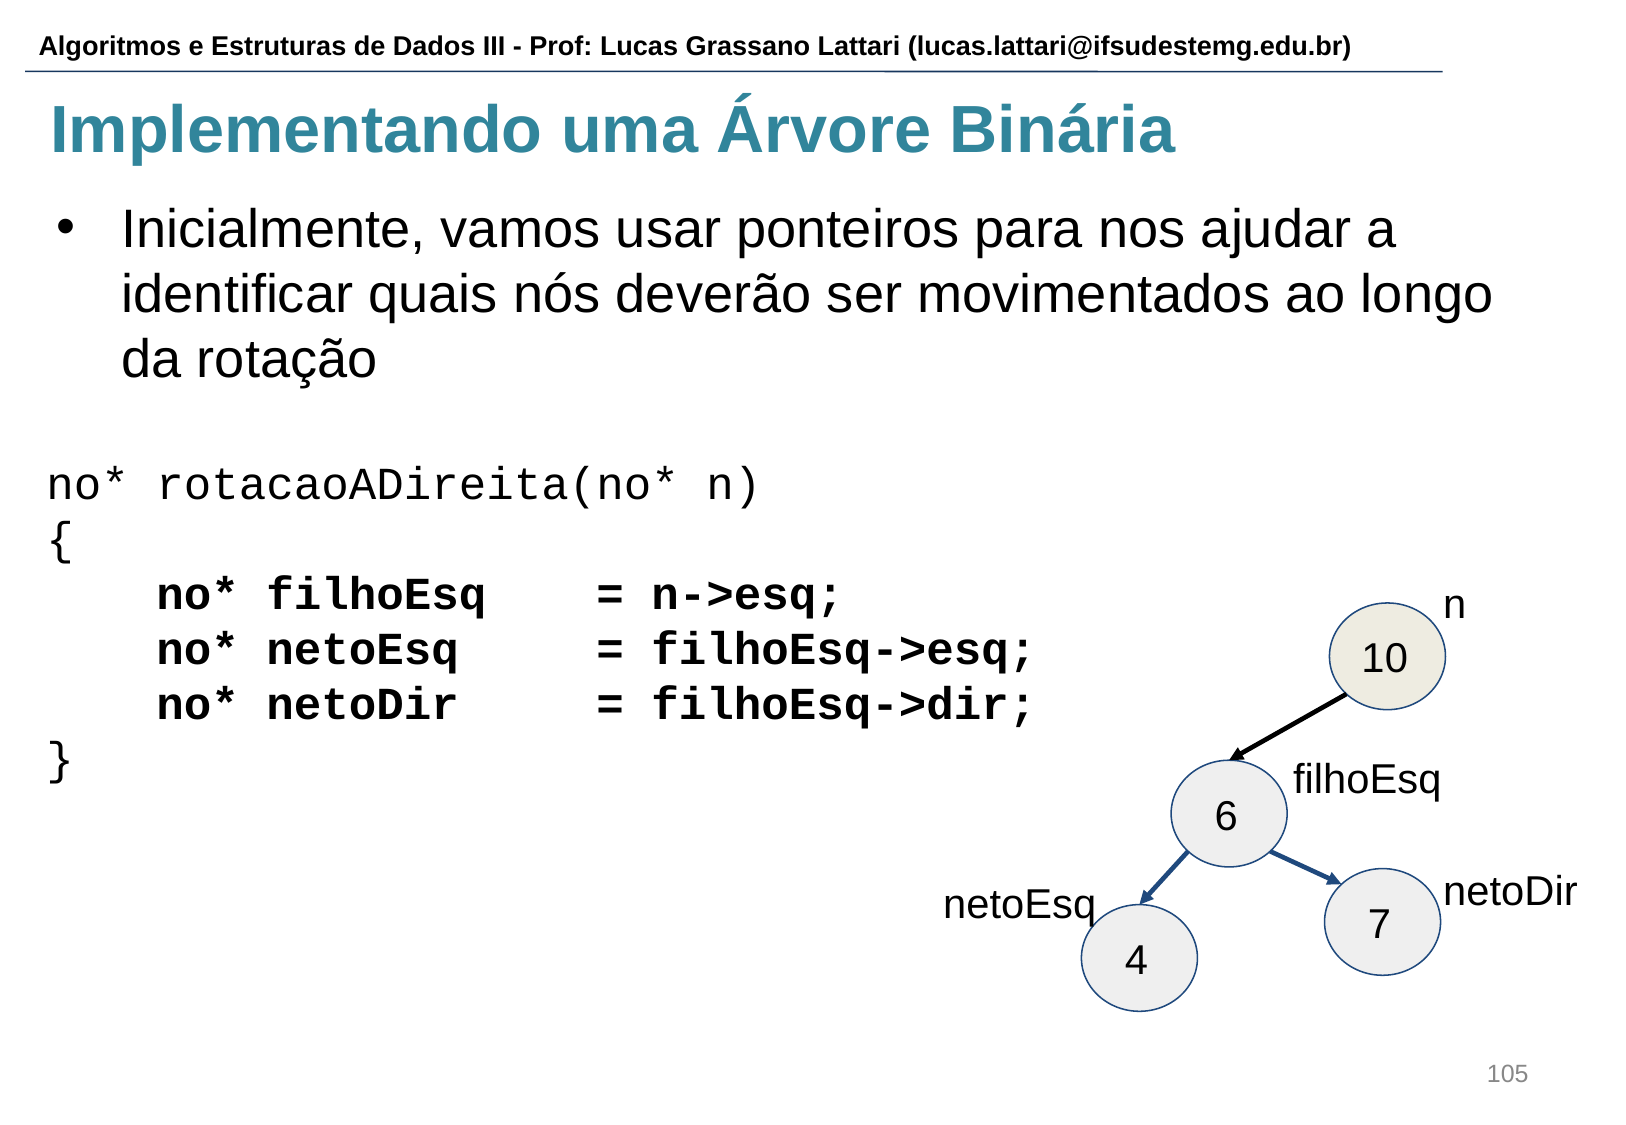

Inicialmente, vamos usar ponteiros para nos ajudar a identificar quais nós deverão ser movimentados ao longo da rotação

no* rotacaoADireita(no* n)
{
    no* filhoEsq    = n->esq;
    no* netoEsq     = filhoEsq->esq;
    no* netoDir     = filhoEsq->dir;
}
# Implementando uma Árvore Binária
n
10
filhoEsq
 6
netoDir
netoEsq
 7
 4
105